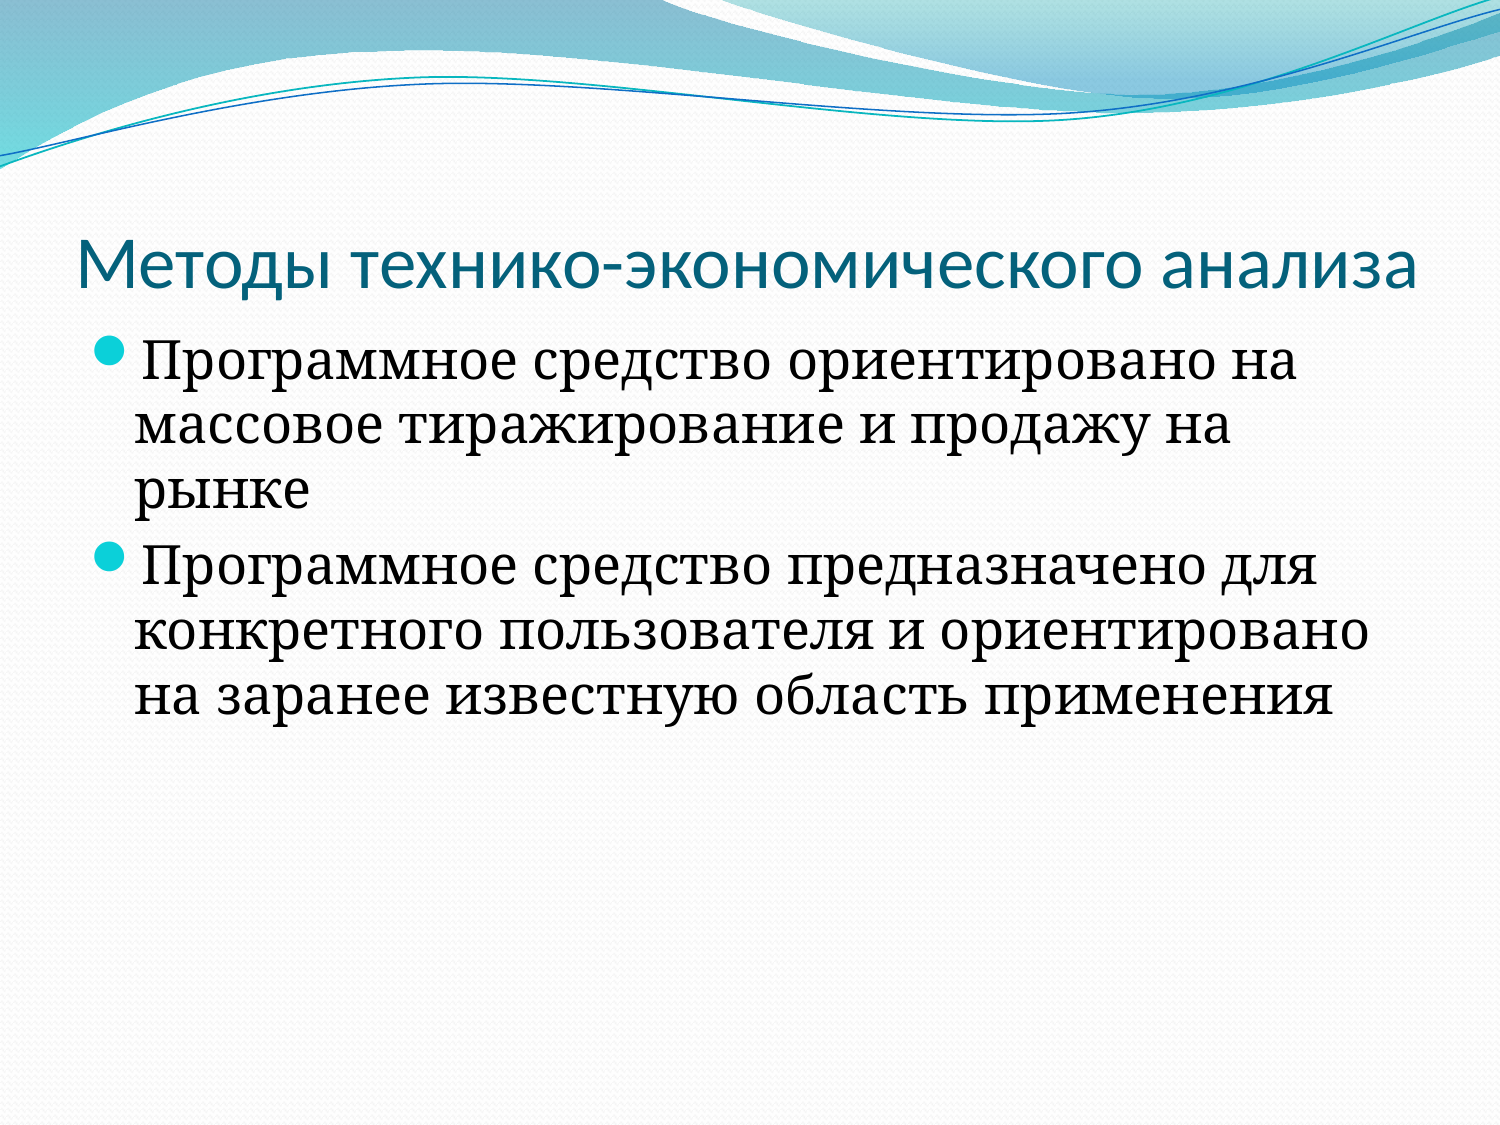

# Методы технико-экономического анализа
Программное средство ориентировано на массовое тиражирование и продажу на рынке
Программное средство предназначено для конкретного пользователя и ориентировано на заранее известную область применения